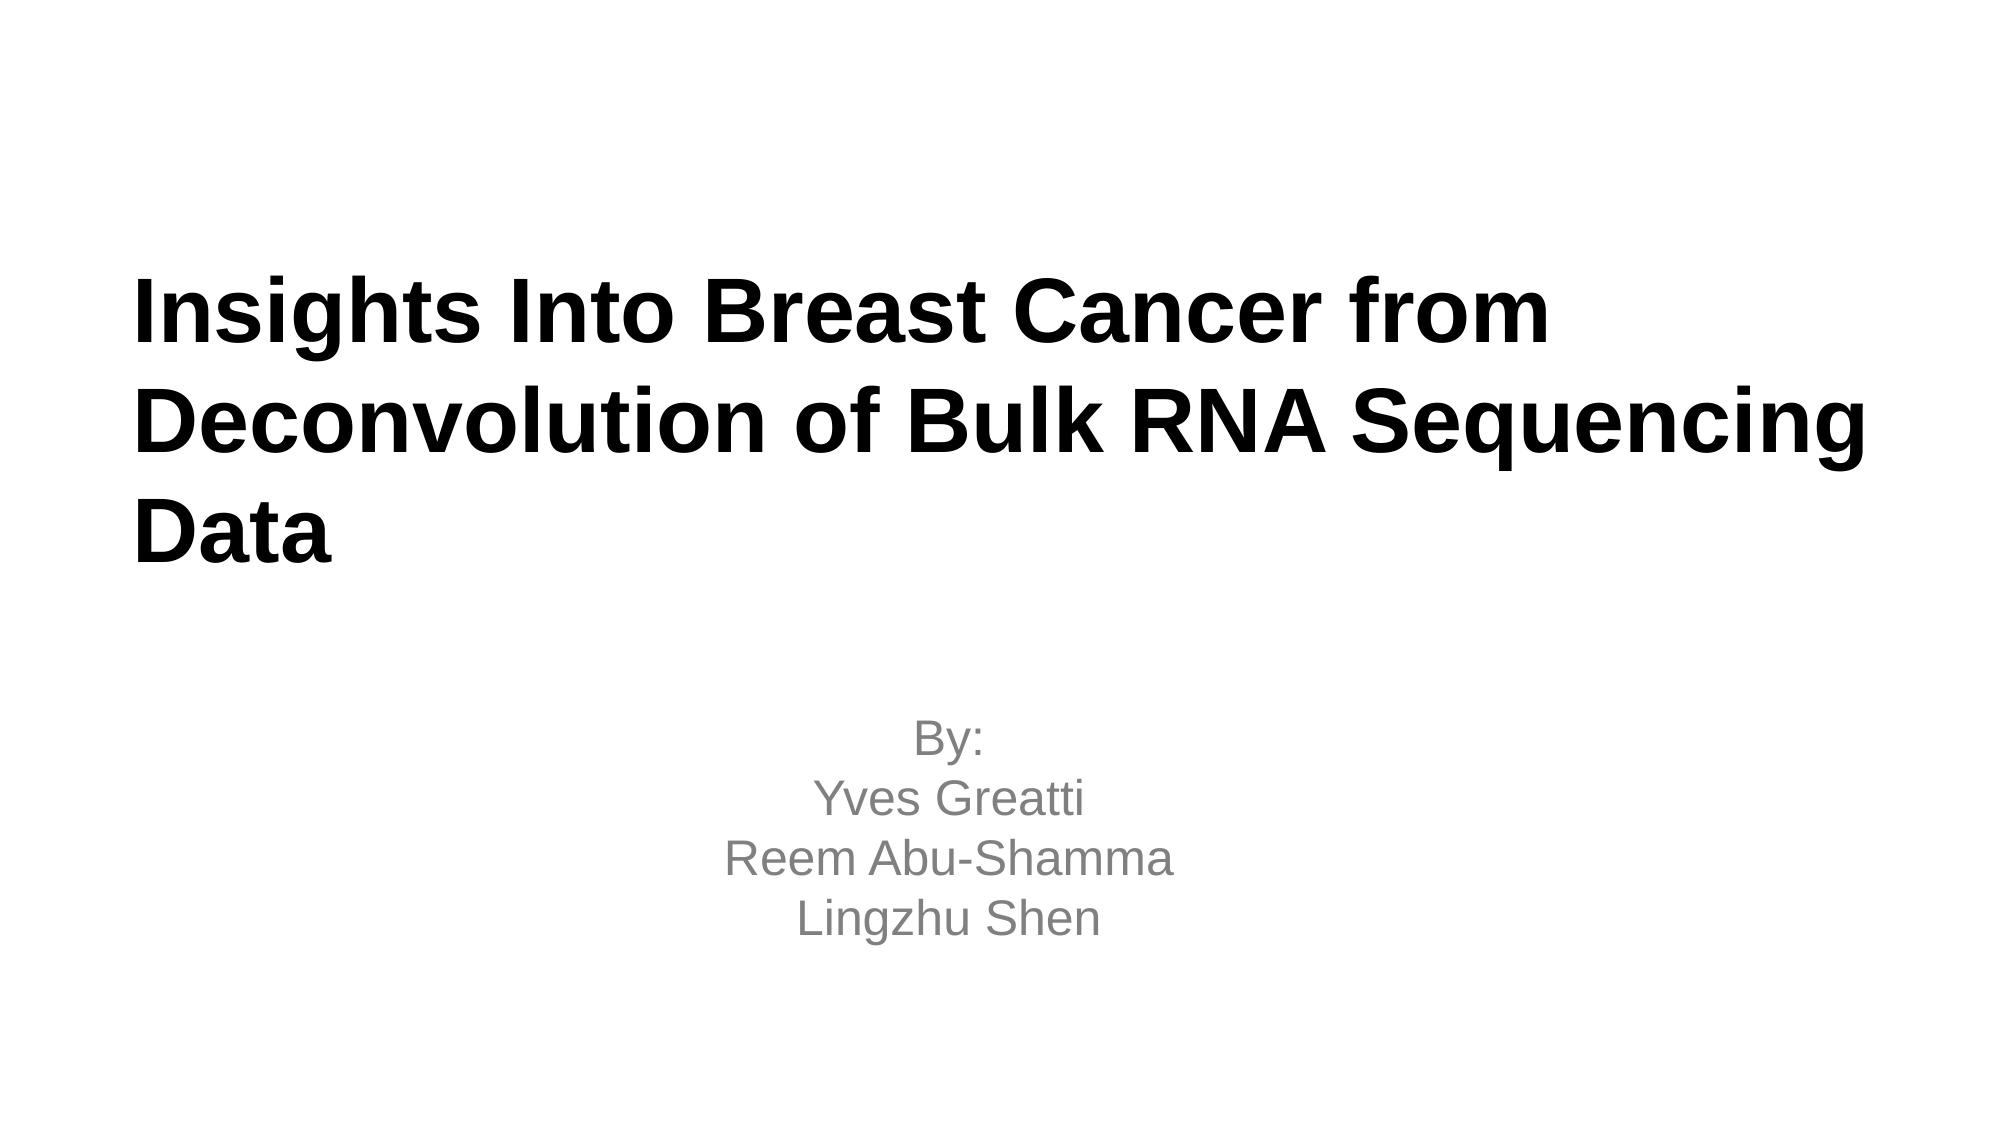

Insights Into Breast Cancer from Deconvolution of Bulk RNA Sequencing Data
By:
Yves Greatti
Reem Abu-Shamma
Lingzhu Shen